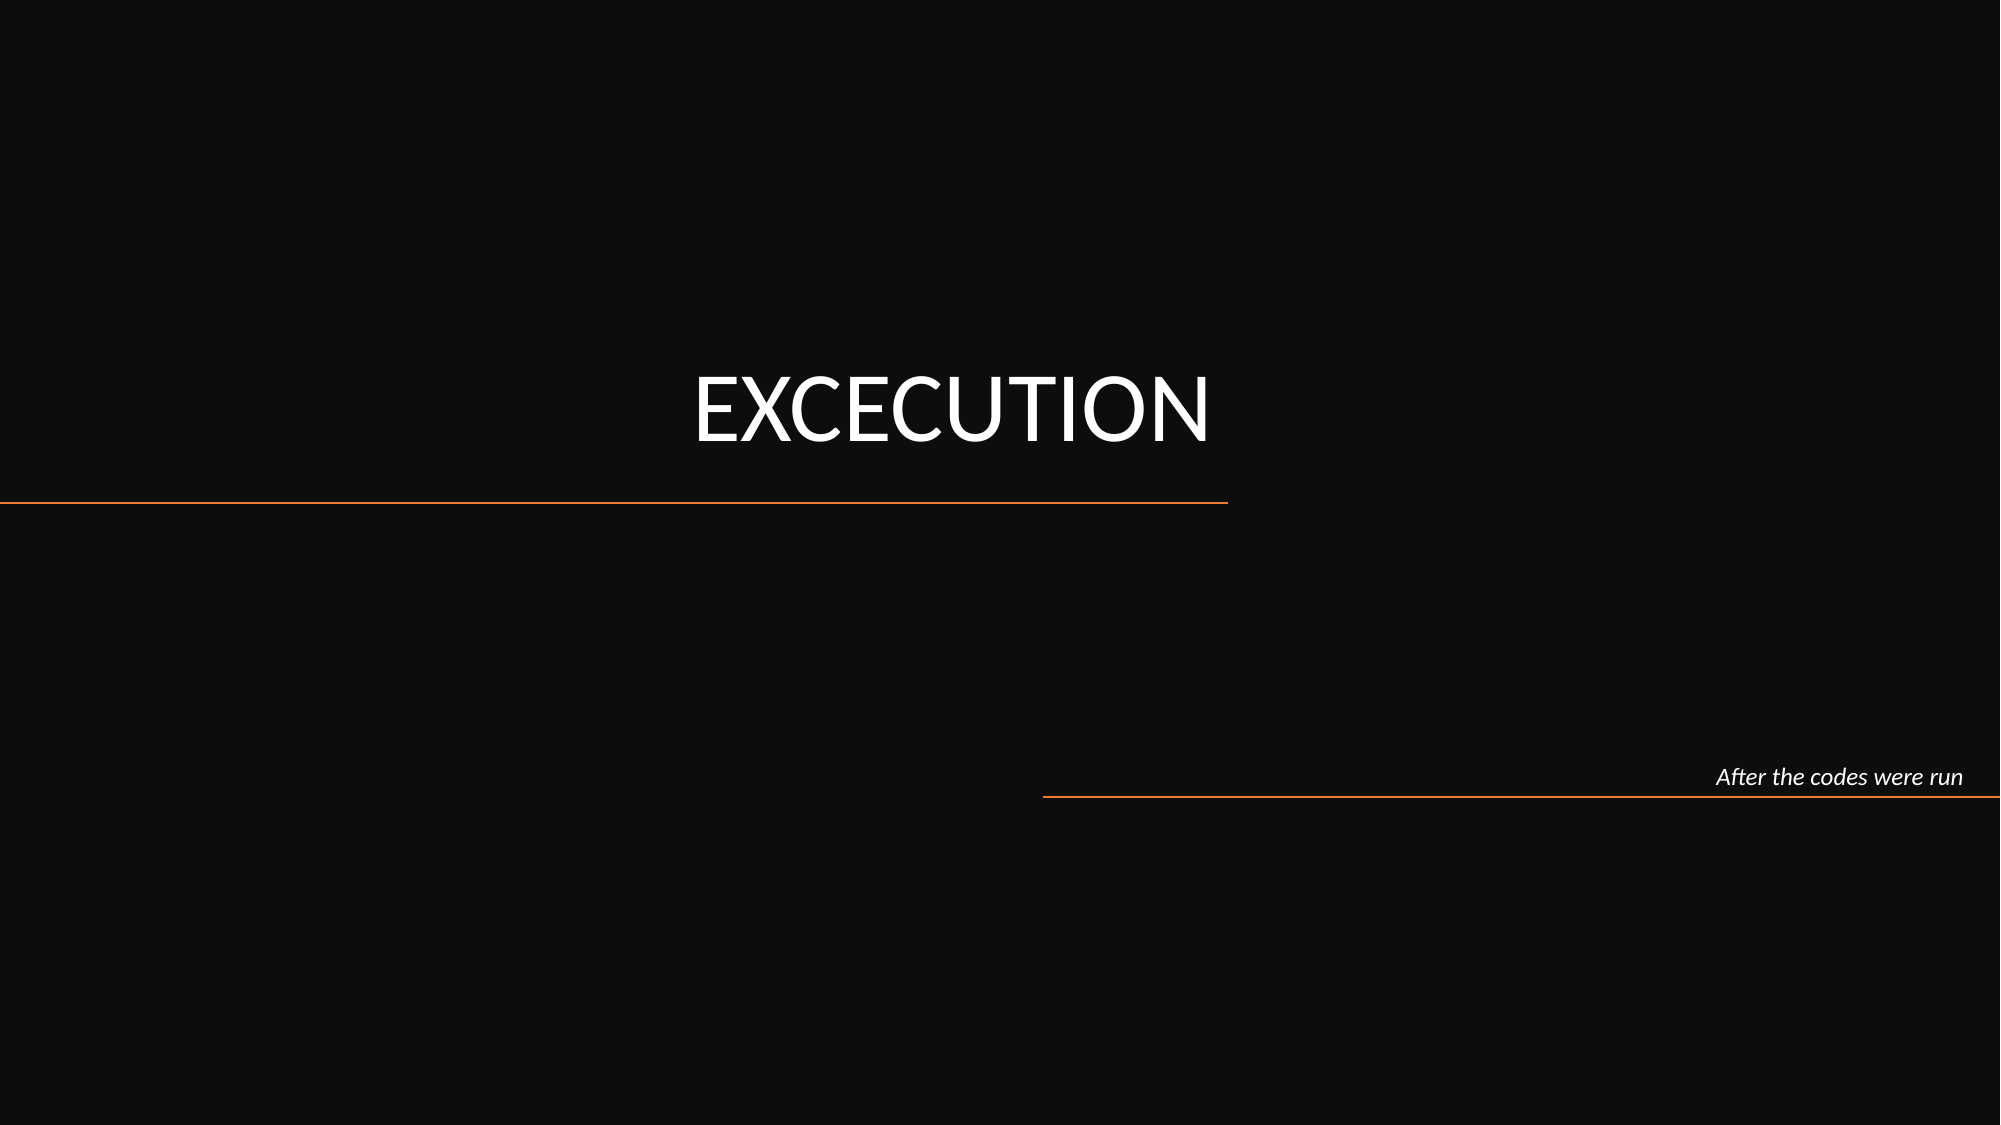

# EXCECUTION
After the codes were run